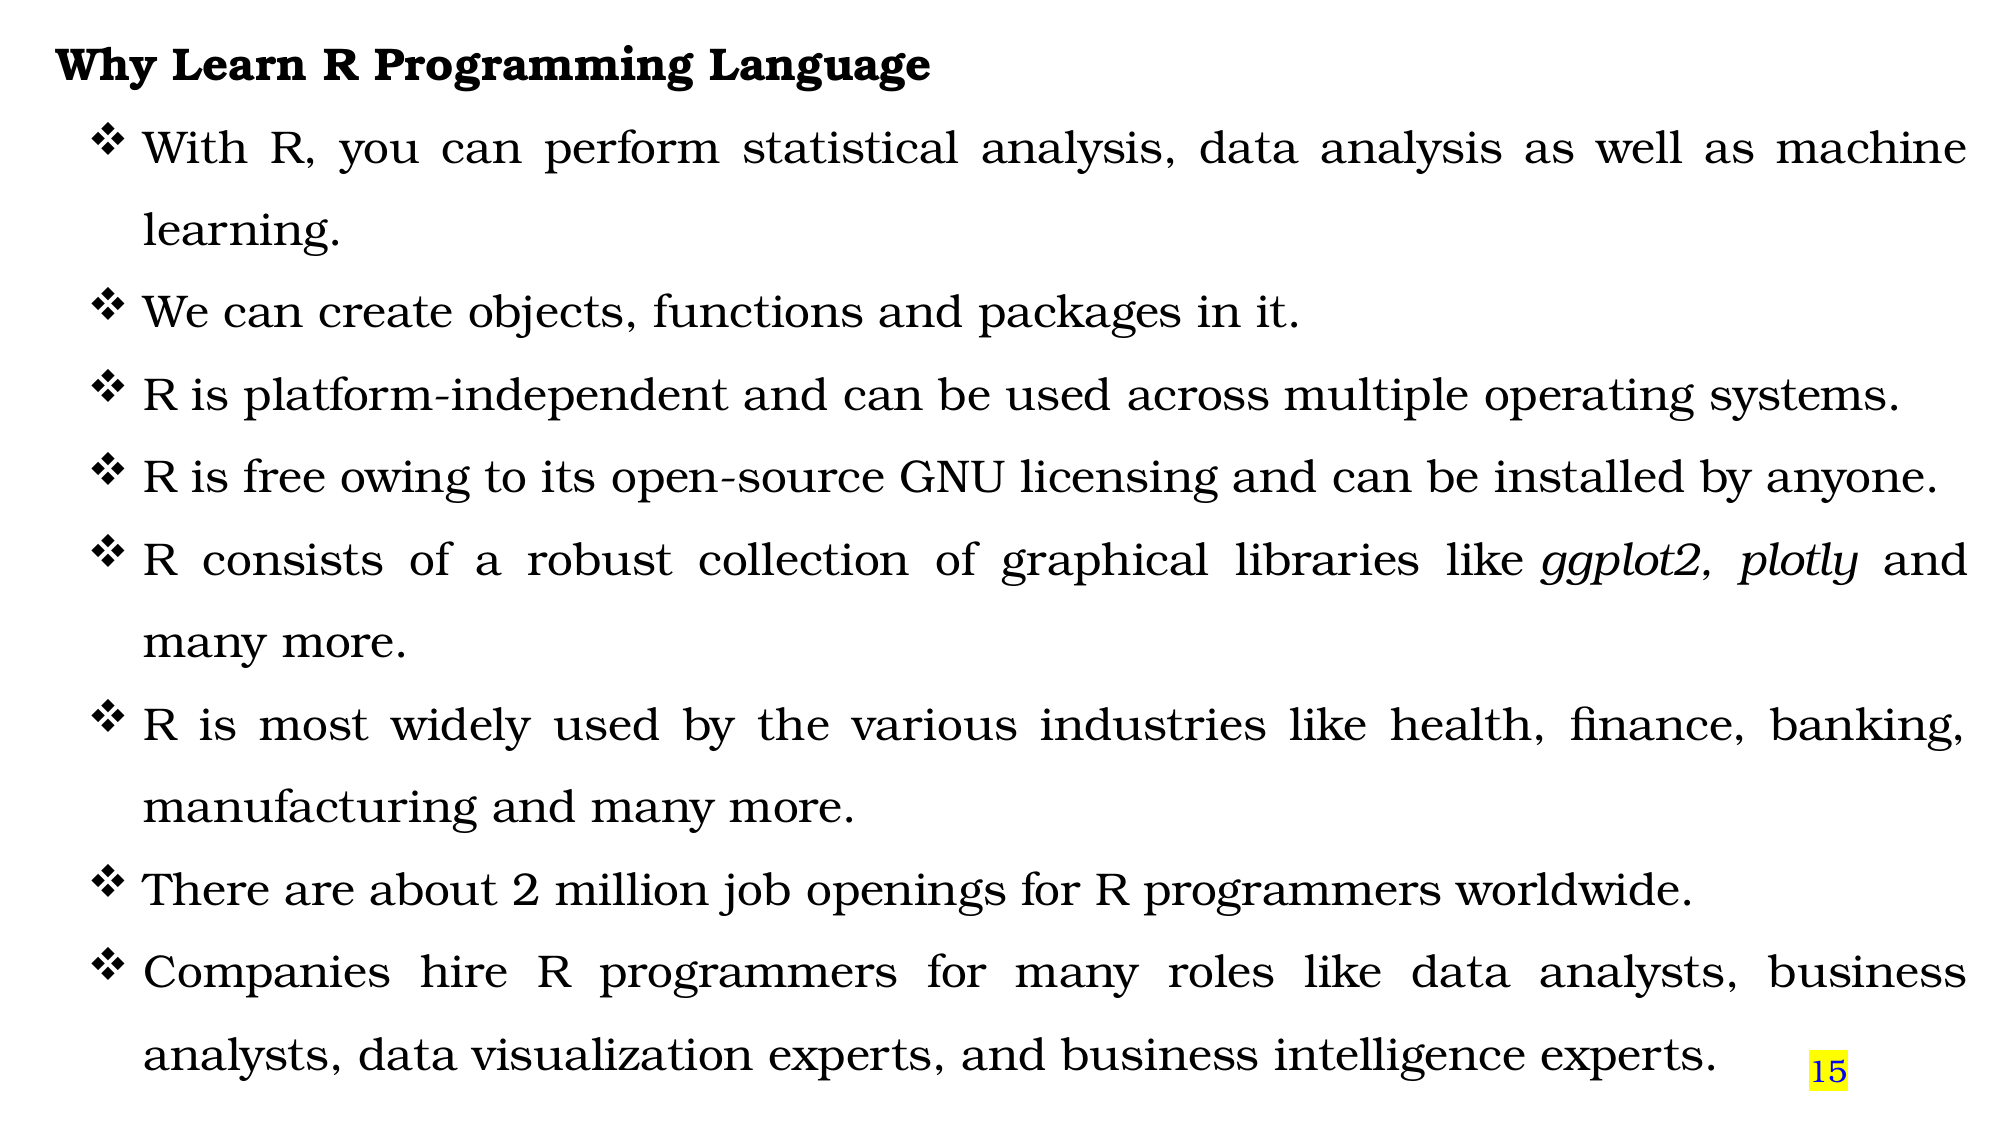

Why Learn R Programming Language
With R, you can perform statistical analysis, data analysis as well as machine learning.
We can create objects, functions and packages in it.
R is platform-independent and can be used across multiple operating systems.
R is free owing to its open-source GNU licensing and can be installed by anyone.
R consists of a robust collection of graphical libraries like ggplot2, plotly and many more.
R is most widely used by the various industries like health, finance, banking, manufacturing and many more.
There are about 2 million job openings for R programmers worldwide.
Companies hire R programmers for many roles like data analysts, business analysts, data visualization experts, and business intelligence experts.
15